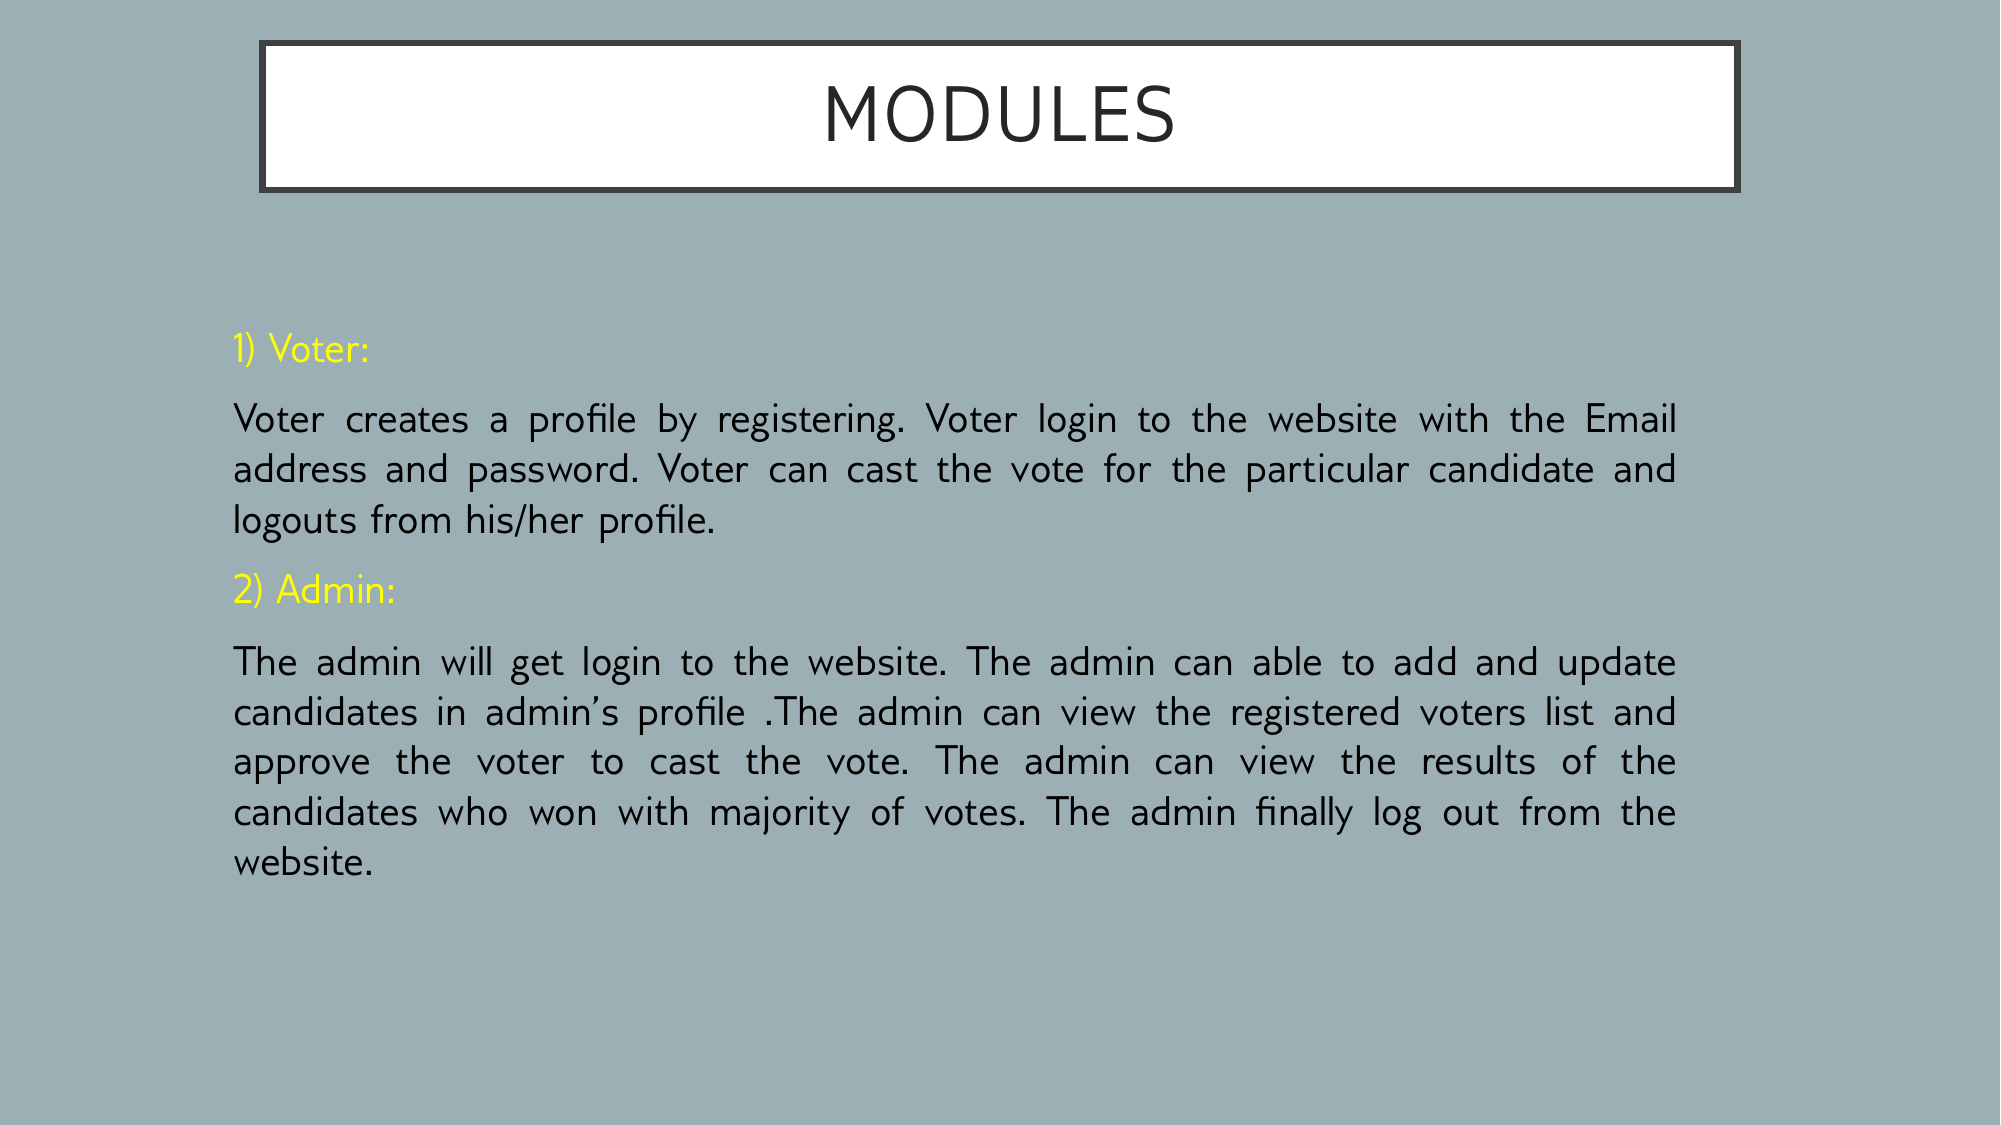

MODULES

1) Voter:
Voter creates a profile by registering. Voter login to the website with the Email address and password. Voter can cast the vote for the particular candidate and logouts from his/her profile.
2) Admin:
The admin will get login to the website. The admin can able to add and update candidates in admin’s profile .The admin can view the registered voters list and approve the voter to cast the vote. The admin can view the results of the candidates who won with majority of votes. The admin finally log out from the website.